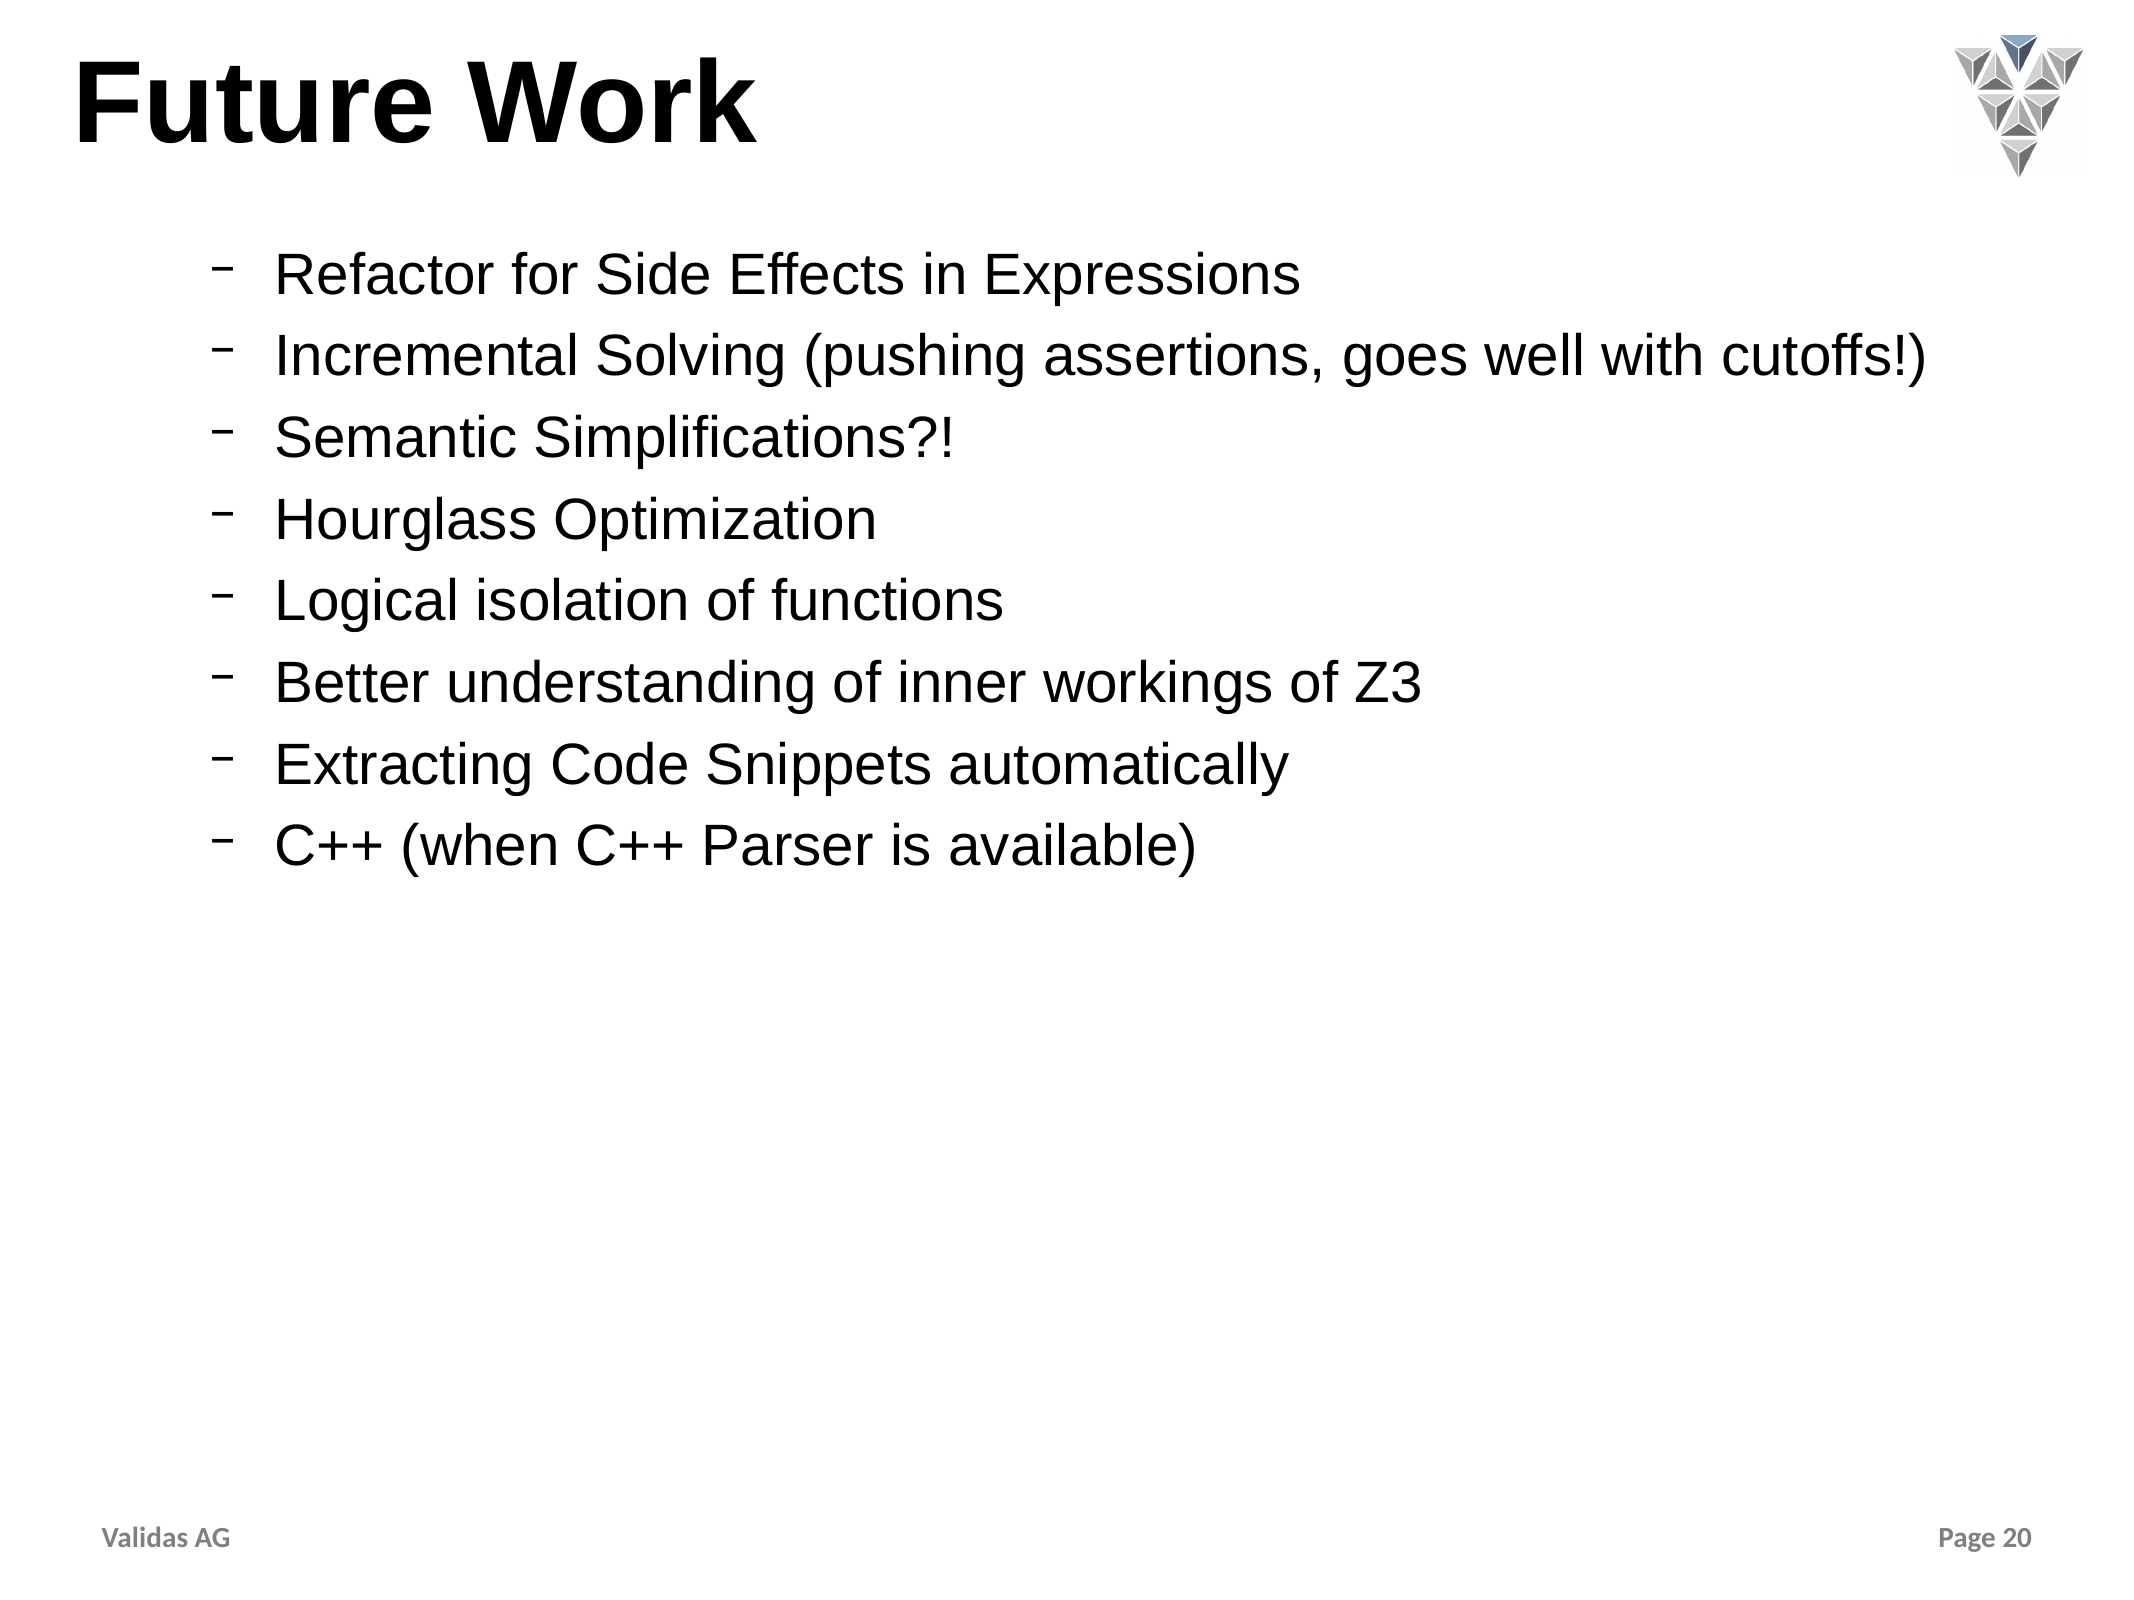

# Future Work
Refactor for Side Effects in Expressions
Incremental Solving (pushing assertions, goes well with cutoffs!)
Semantic Simplifications?!
Hourglass Optimization
Logical isolation of functions
Better understanding of inner workings of Z3
Extracting Code Snippets automatically
C++ (when C++ Parser is available)